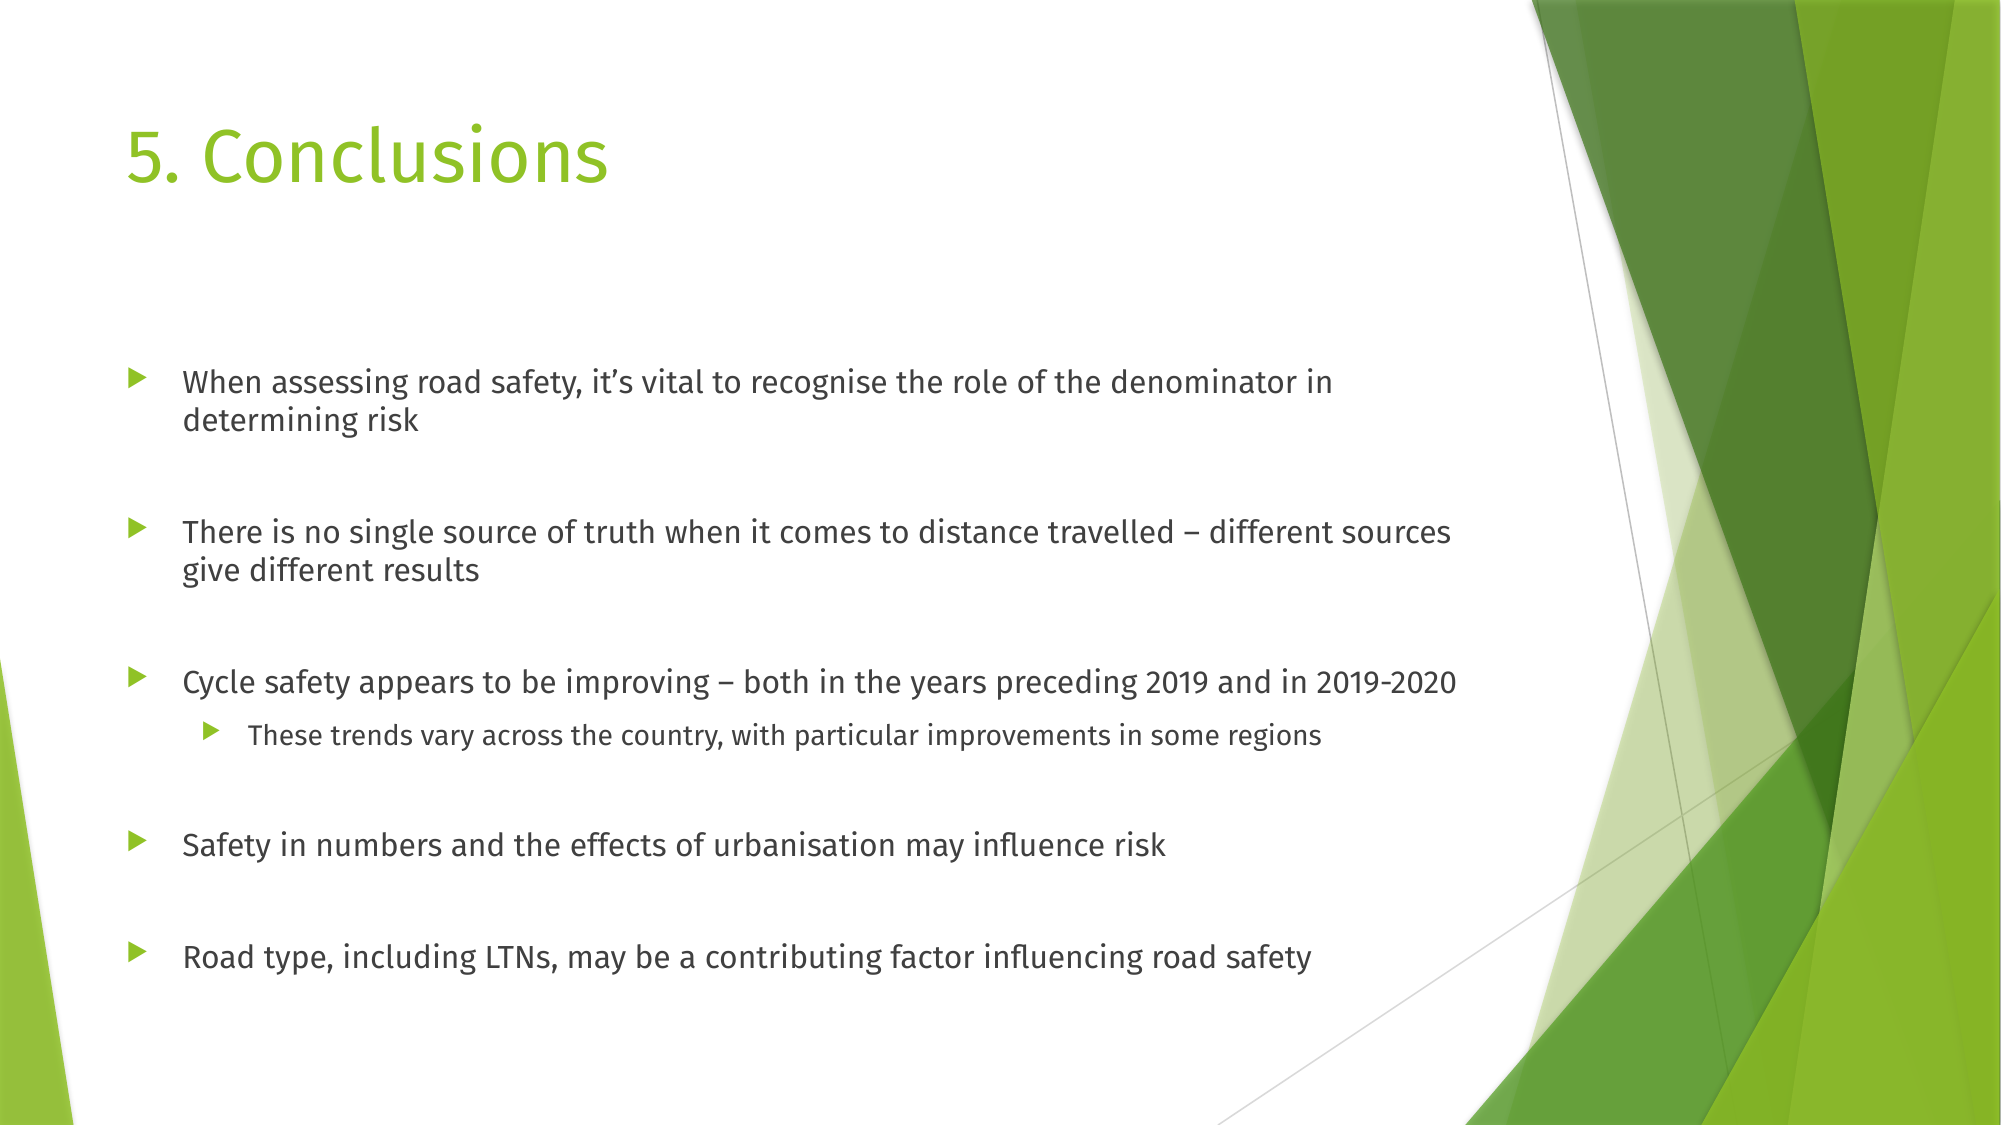

# 5. Conclusions
When assessing road safety, it’s vital to recognise the role of the denominator in determining risk

There is no single source of truth when it comes to distance travelled – different sources give different results

Cycle safety appears to be improving – both in the years preceding 2019 and in 2019-2020
These trends vary across the country, with particular improvements in some regions

Safety in numbers and the effects of urbanisation may influence risk

Road type, including LTNs, may be a contributing factor influencing road safety